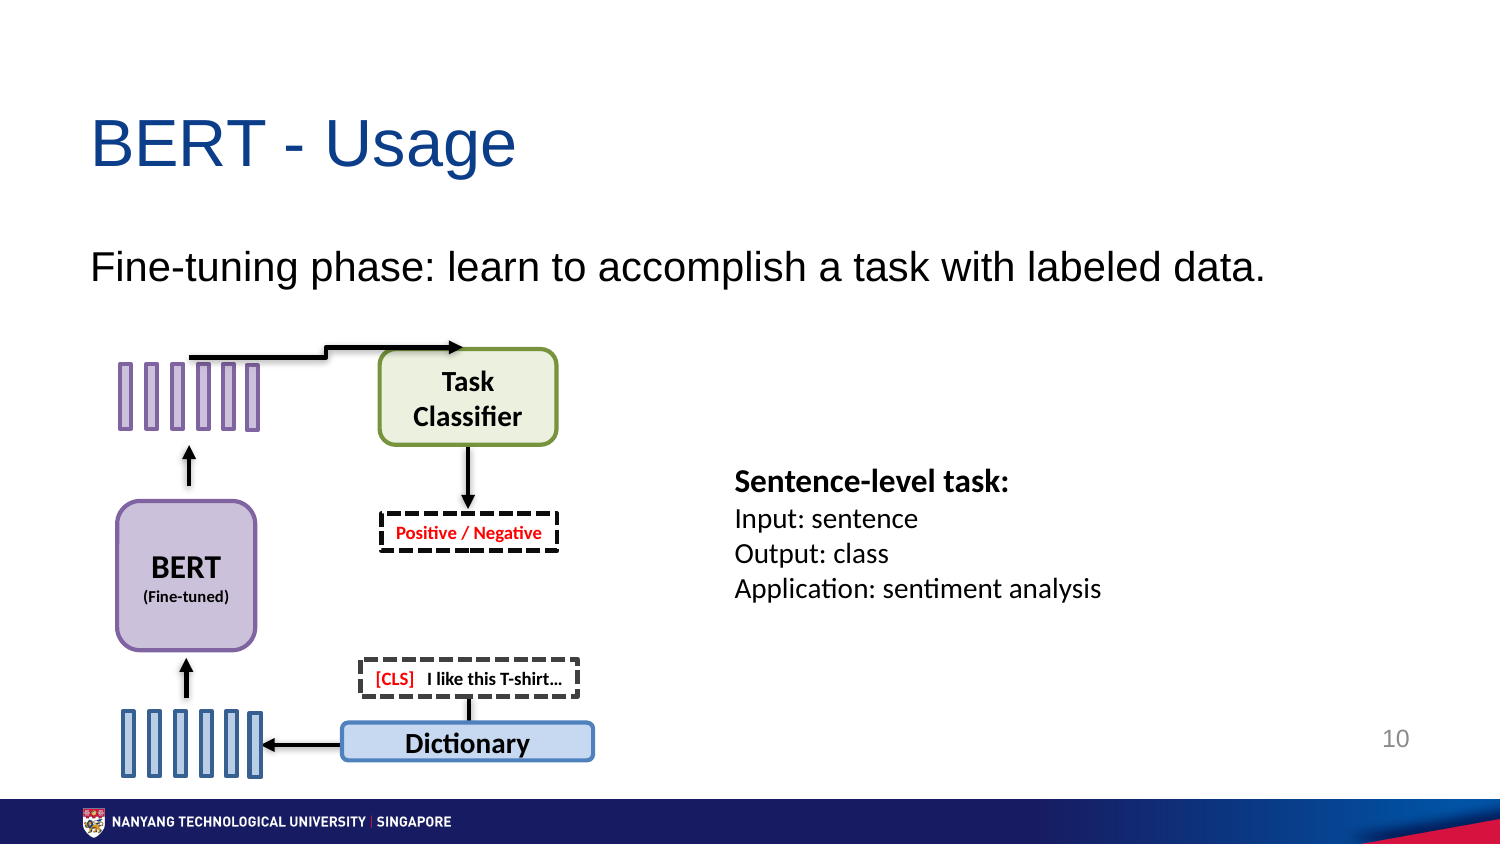

# BERT - Usage
Fine-tuning phase: learn to accomplish a task with labeled data.
Task
Classifier

Sentence-level task:
Input: sentence
Output: class
Application: sentiment analysis
BERT
(Fine-tuned)
Positive / Negative
[CLS]   I like this T-shirt…

10
Dictionary